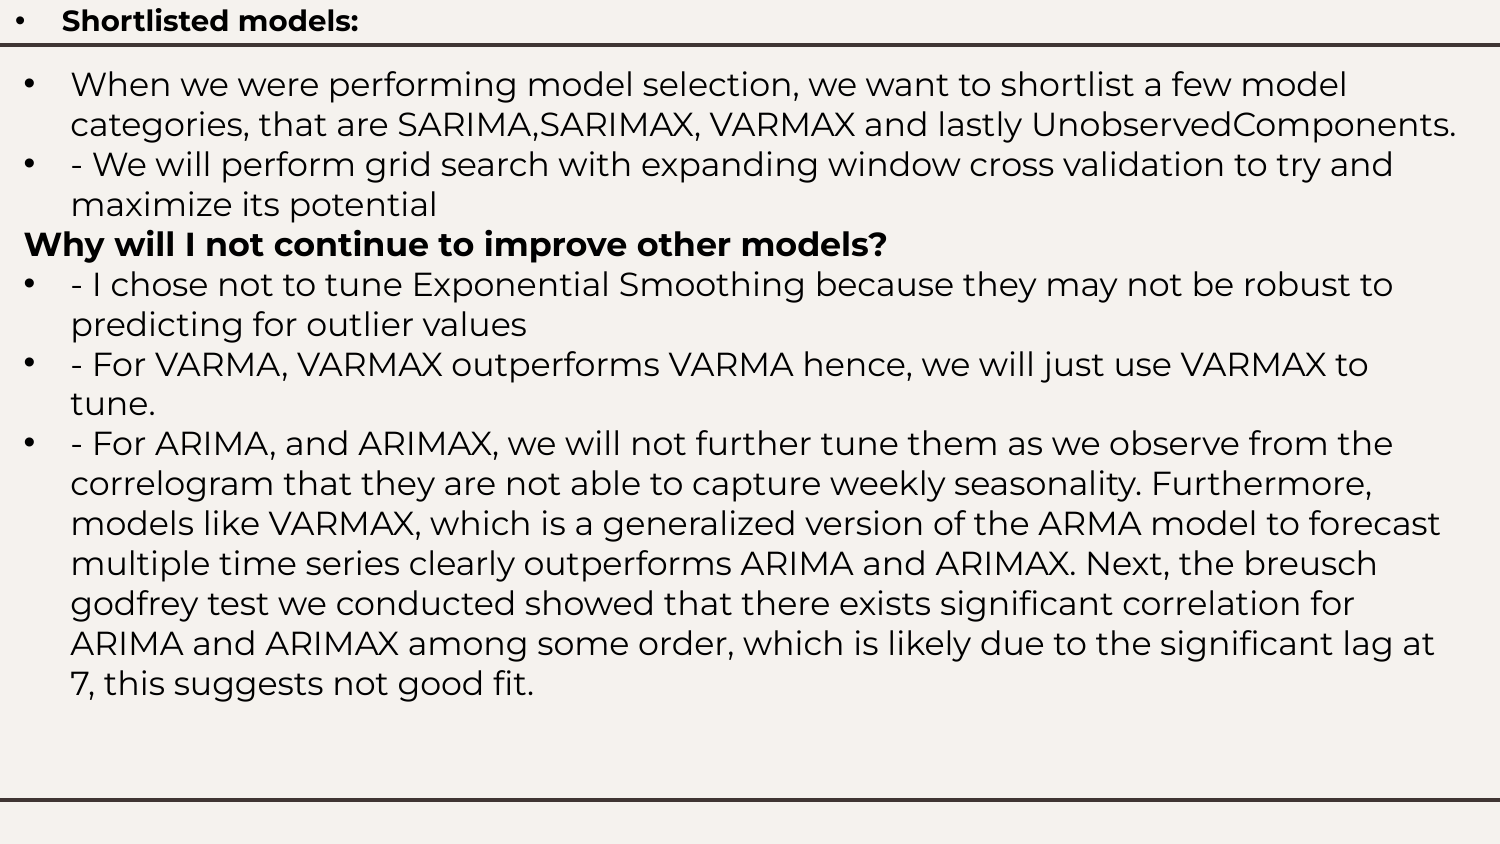

# Shortlisted models:
When we were performing model selection, we want to shortlist a few model categories, that are SARIMA,SARIMAX, VARMAX and lastly UnobservedComponents.
- We will perform grid search with expanding window cross validation to try and maximize its potential
Why will I not continue to improve other models?
- I chose not to tune Exponential Smoothing because they may not be robust to predicting for outlier values
- For VARMA, VARMAX outperforms VARMA hence, we will just use VARMAX to tune.
- For ARIMA, and ARIMAX, we will not further tune them as we observe from the correlogram that they are not able to capture weekly seasonality. Furthermore, models like VARMAX, which is a generalized version of the ARMA model to forecast multiple time series clearly outperforms ARIMA and ARIMAX. Next, the breusch godfrey test we conducted showed that there exists significant correlation for ARIMA and ARIMAX among some order, which is likely due to the significant lag at 7, this suggests not good fit.